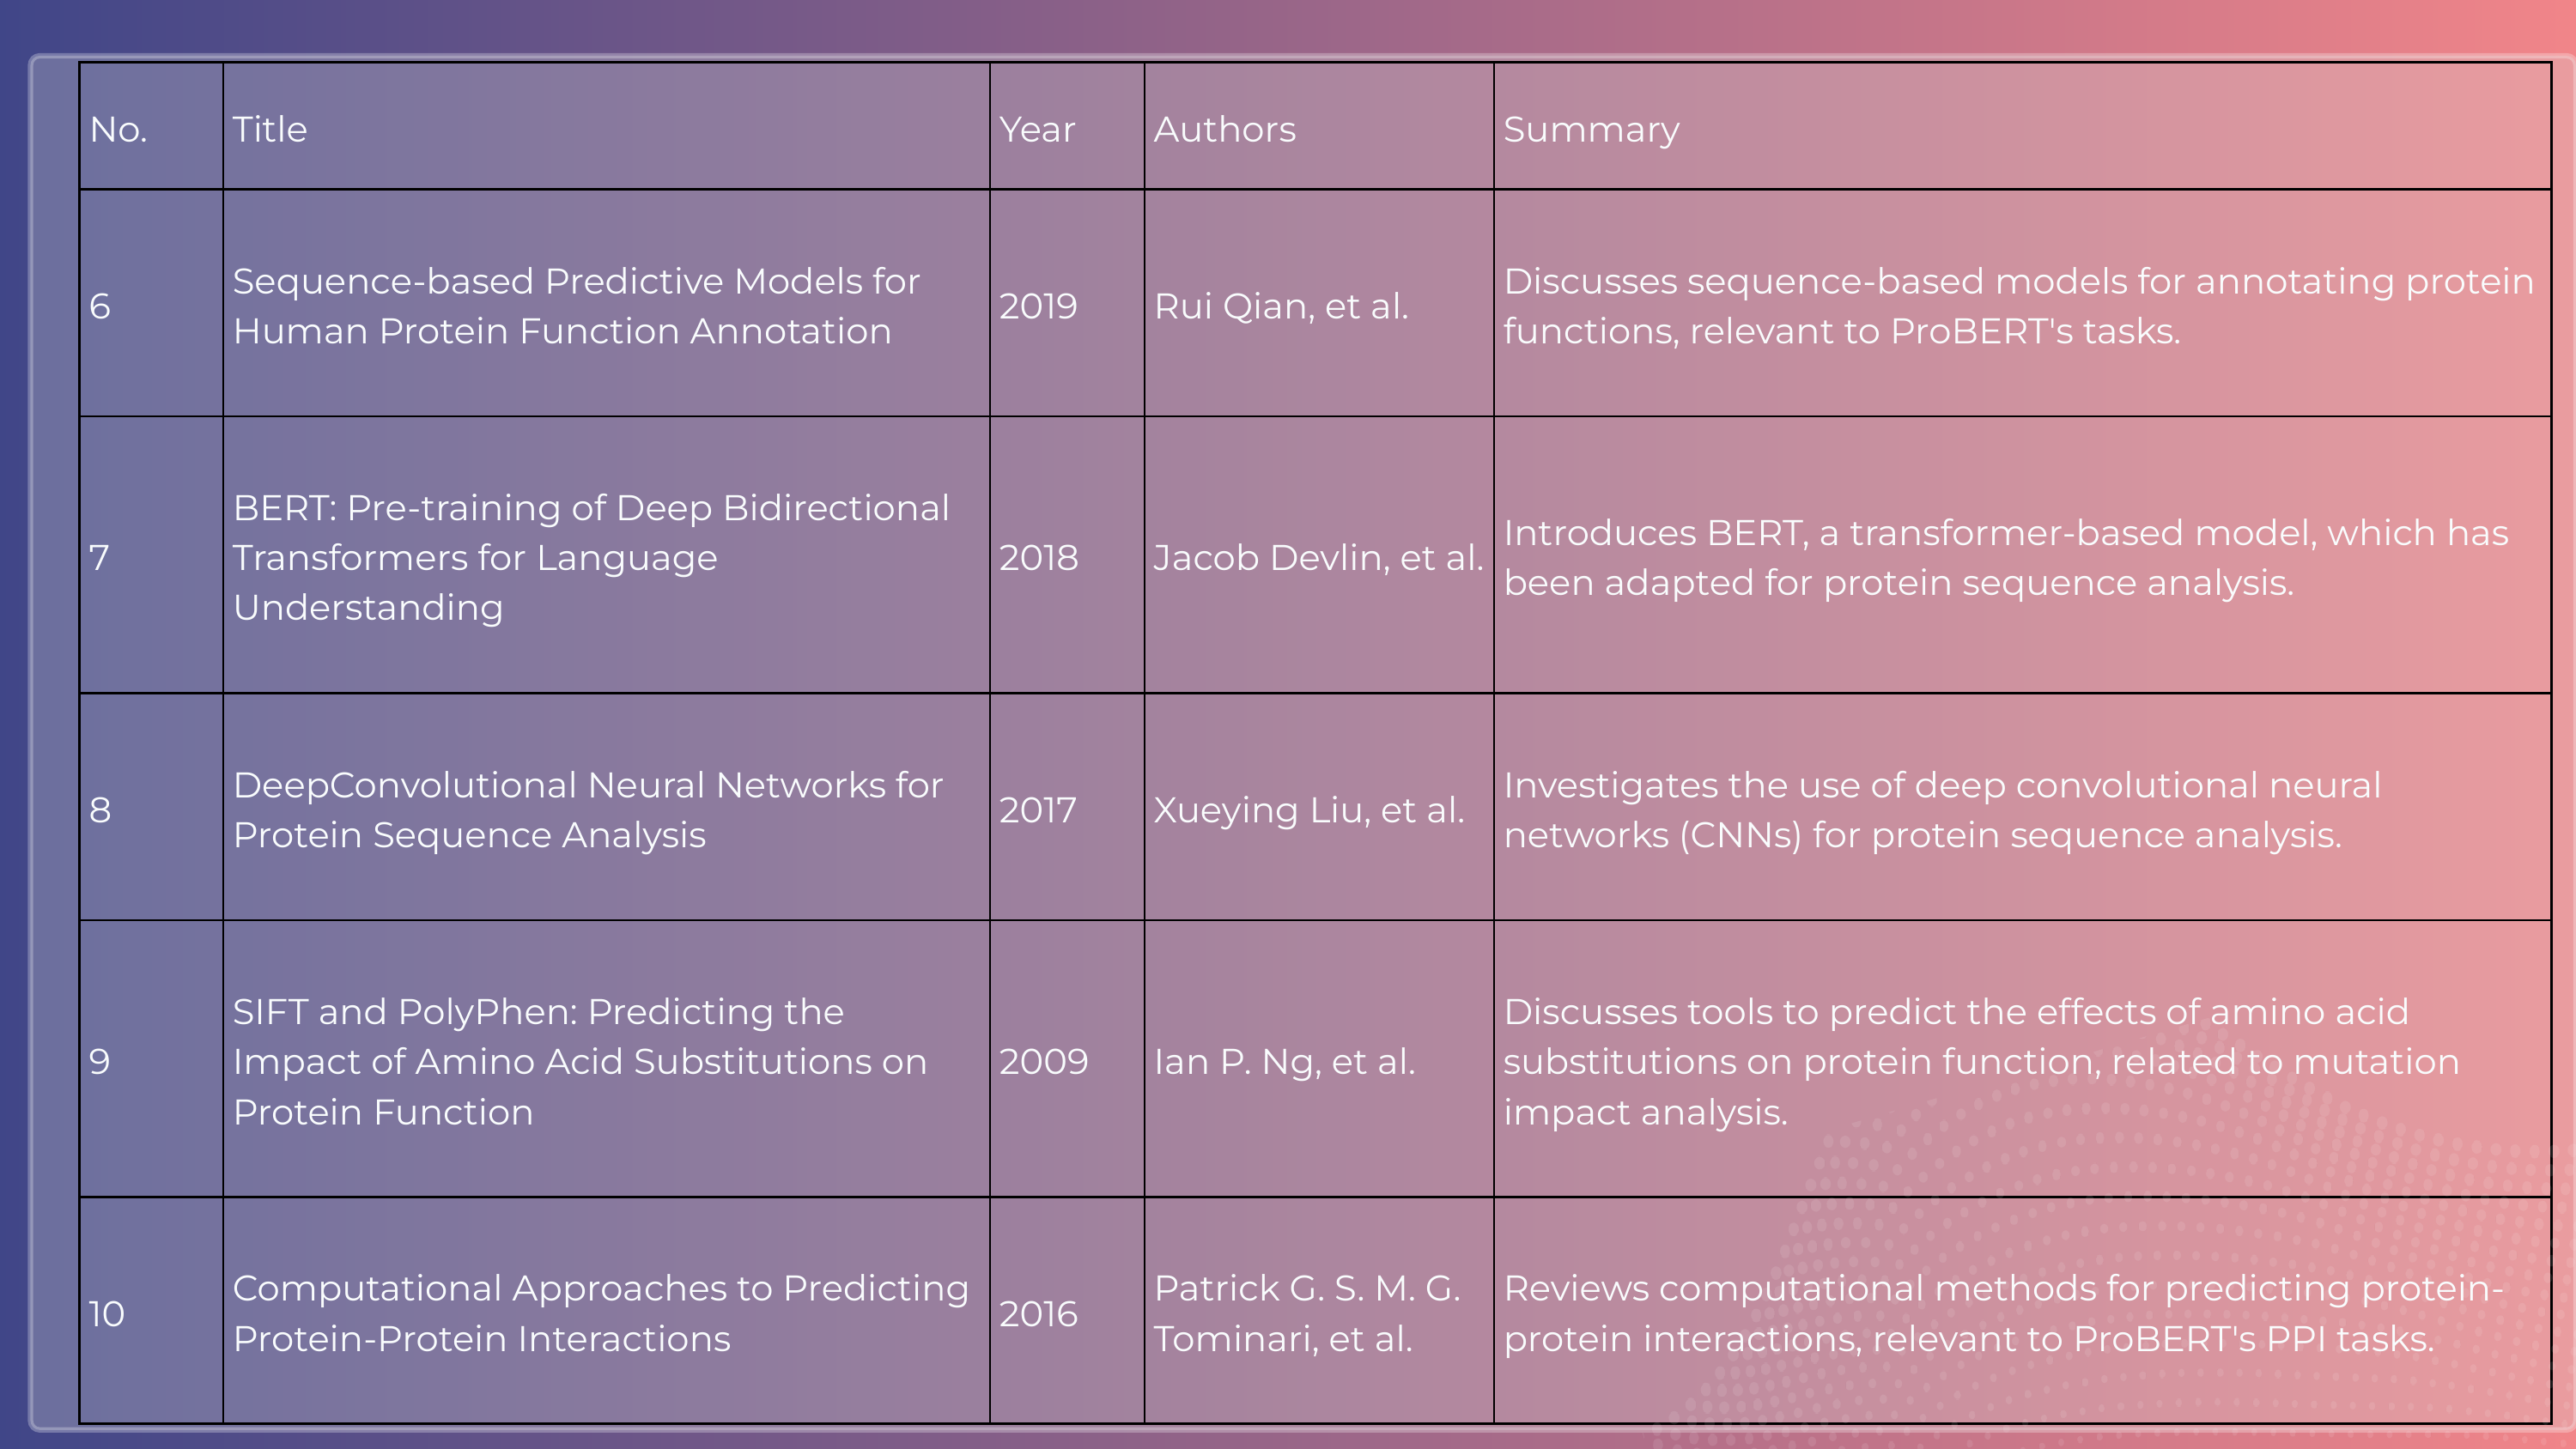

| No. | Title | Year | Authors | Summary |
| --- | --- | --- | --- | --- |
| 6 | Sequence-based Predictive Models for Human Protein Function Annotation | 2019 | Rui Qian, et al. | Discusses sequence-based models for annotating protein functions, relevant to ProBERT's tasks. |
| 7 | BERT: Pre-training of Deep Bidirectional Transformers for Language Understanding | 2018 | Jacob Devlin, et al. | Introduces BERT, a transformer-based model, which has been adapted for protein sequence analysis. |
| 8 | DeepConvolutional Neural Networks for Protein Sequence Analysis | 2017 | Xueying Liu, et al. | Investigates the use of deep convolutional neural networks (CNNs) for protein sequence analysis. |
| 9 | SIFT and PolyPhen: Predicting the Impact of Amino Acid Substitutions on Protein Function | 2009 | Ian P. Ng, et al. | Discusses tools to predict the effects of amino acid substitutions on protein function, related to mutation impact analysis. |
| 10 | Computational Approaches to Predicting Protein-Protein Interactions | 2016 | Patrick G. S. M. G. Tominari, et al. | Reviews computational methods for predicting protein-protein interactions, relevant to ProBERT's PPI tasks. |